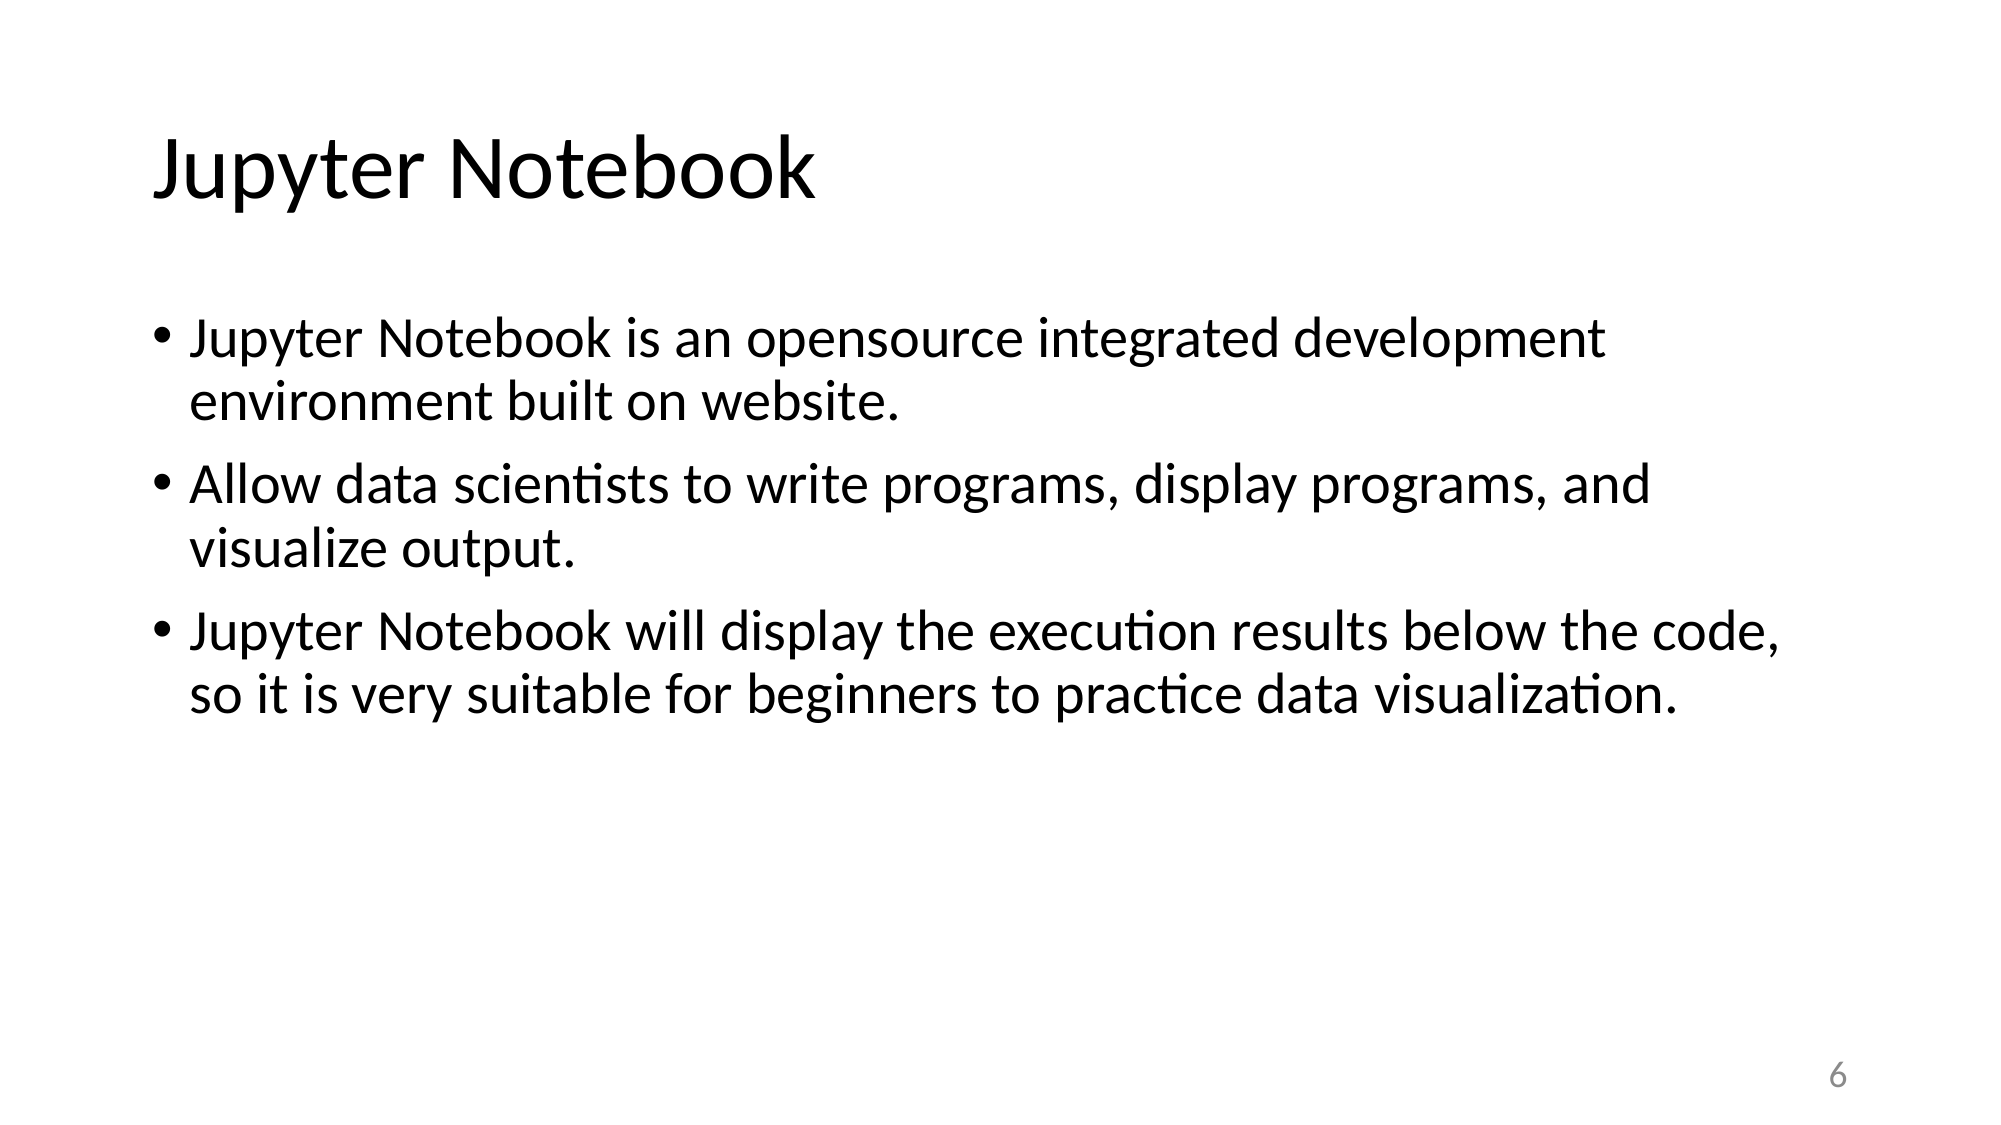

# Jupyter Notebook
Jupyter Notebook is an opensource integrated development environment built on website.
Allow data scientists to write programs, display programs, and visualize output.
Jupyter Notebook will display the execution results below the code, so it is very suitable for beginners to practice data visualization.
6